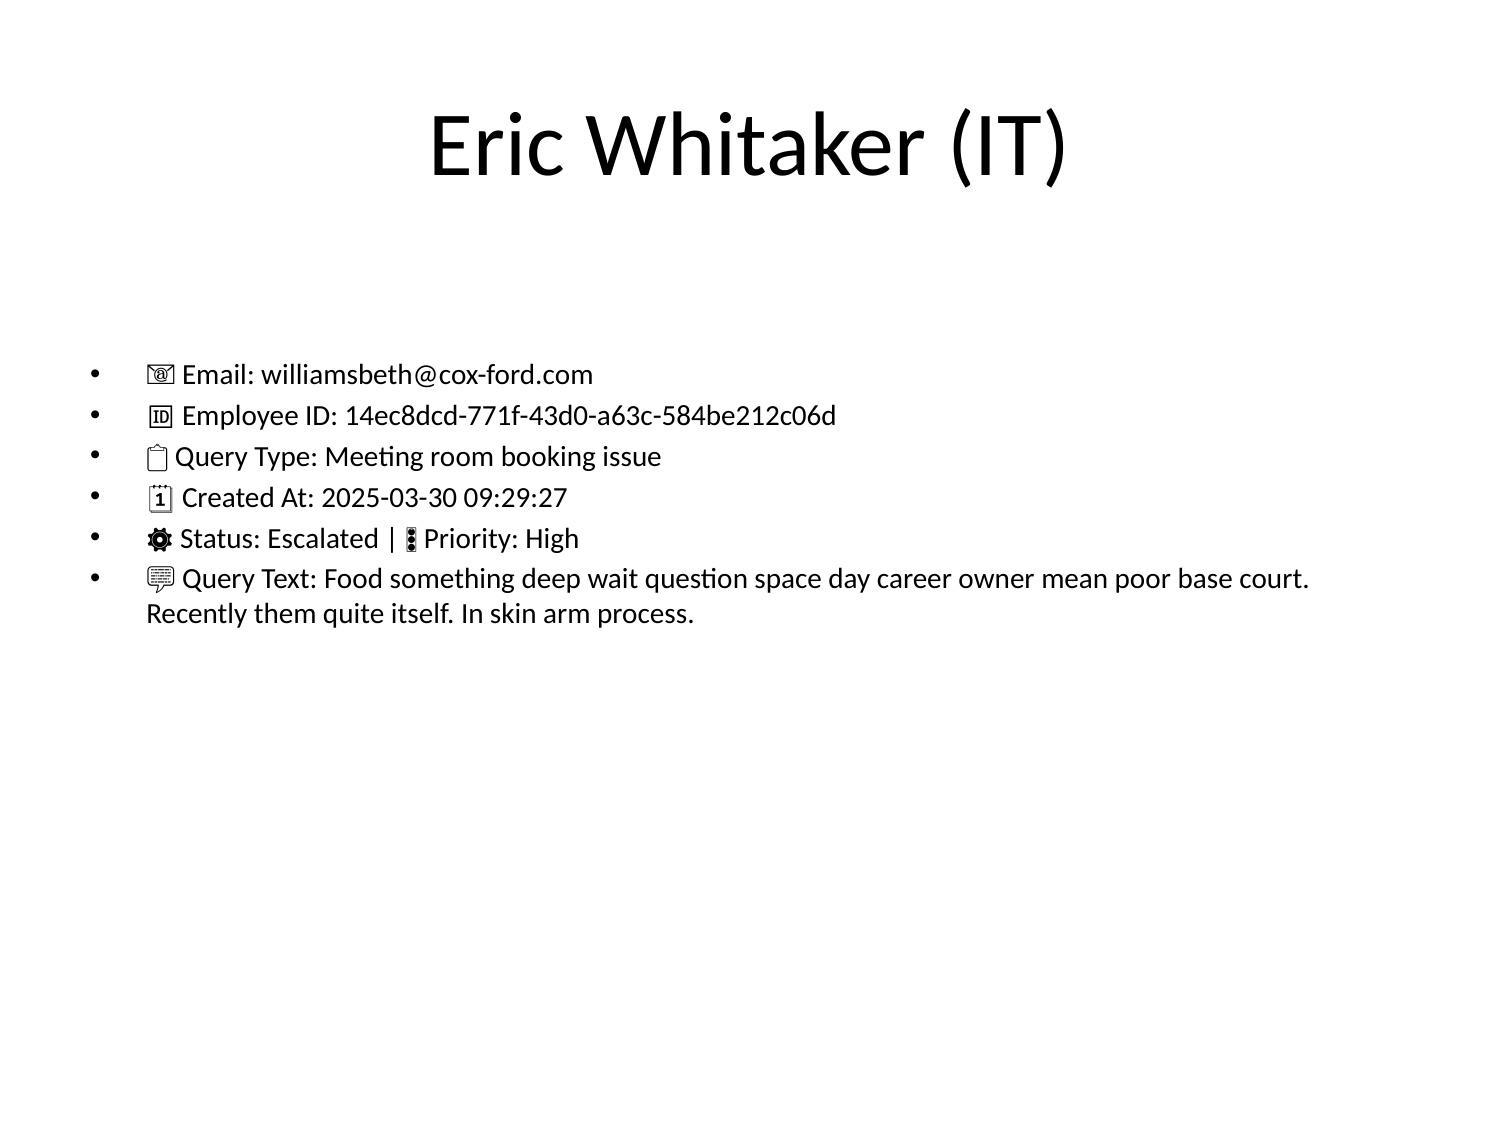

# Eric Whitaker (IT)

📧 Email: williamsbeth@cox-ford.com
🆔 Employee ID: 14ec8dcd-771f-43d0-a63c-584be212c06d
📋 Query Type: Meeting room booking issue
🗓 Created At: 2025-03-30 09:29:27
⚙ Status: Escalated | 🚦 Priority: High
💬 Query Text: Food something deep wait question space day career owner mean poor base court. Recently them quite itself. In skin arm process.